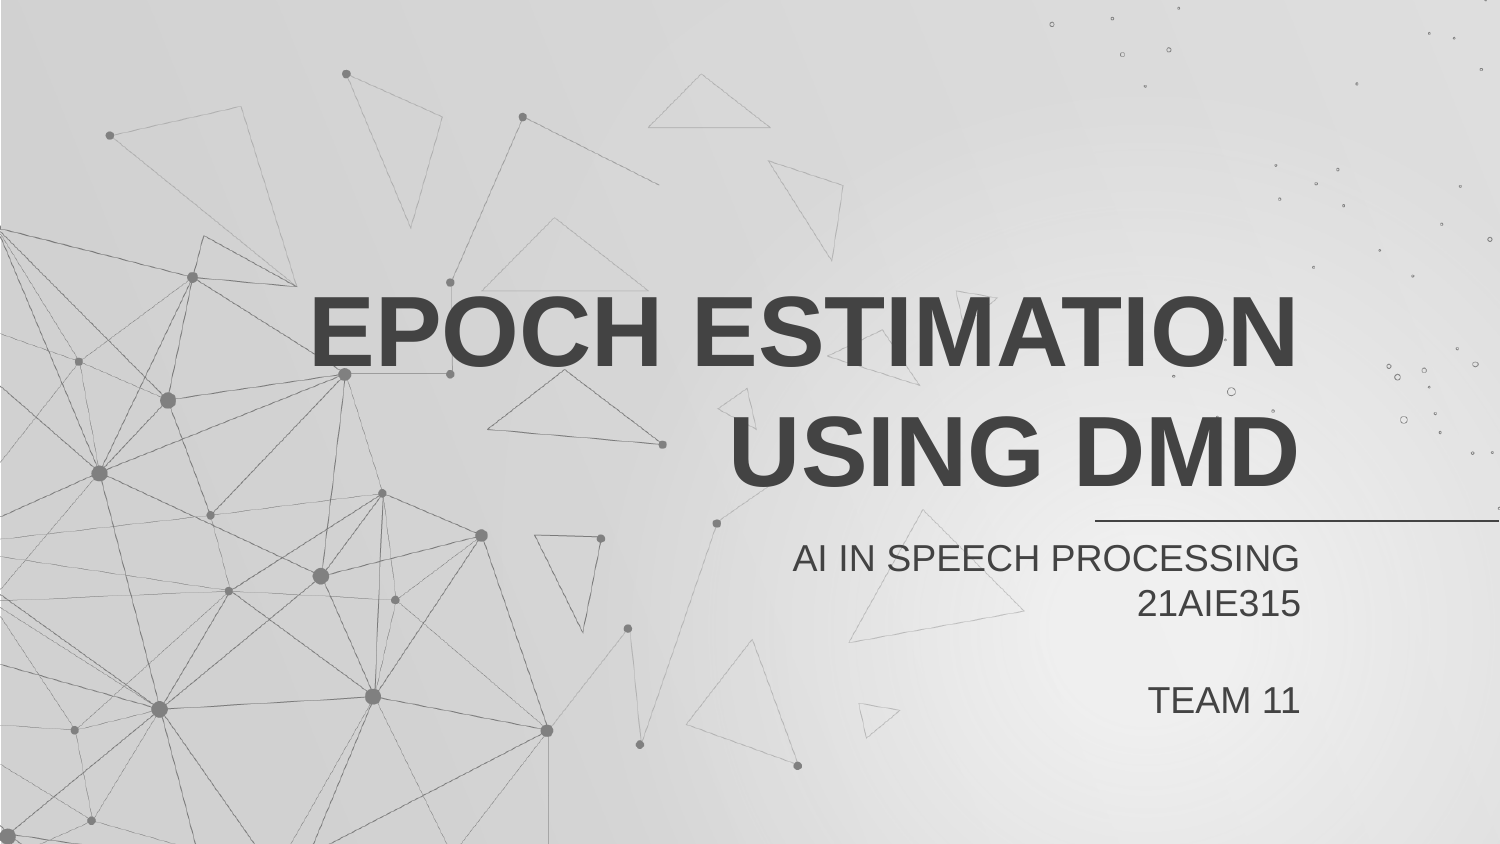

# EPOCH ESTIMATION USING DMD
AI IN SPEECH PROCESSING
21AIE315
TEAM 11